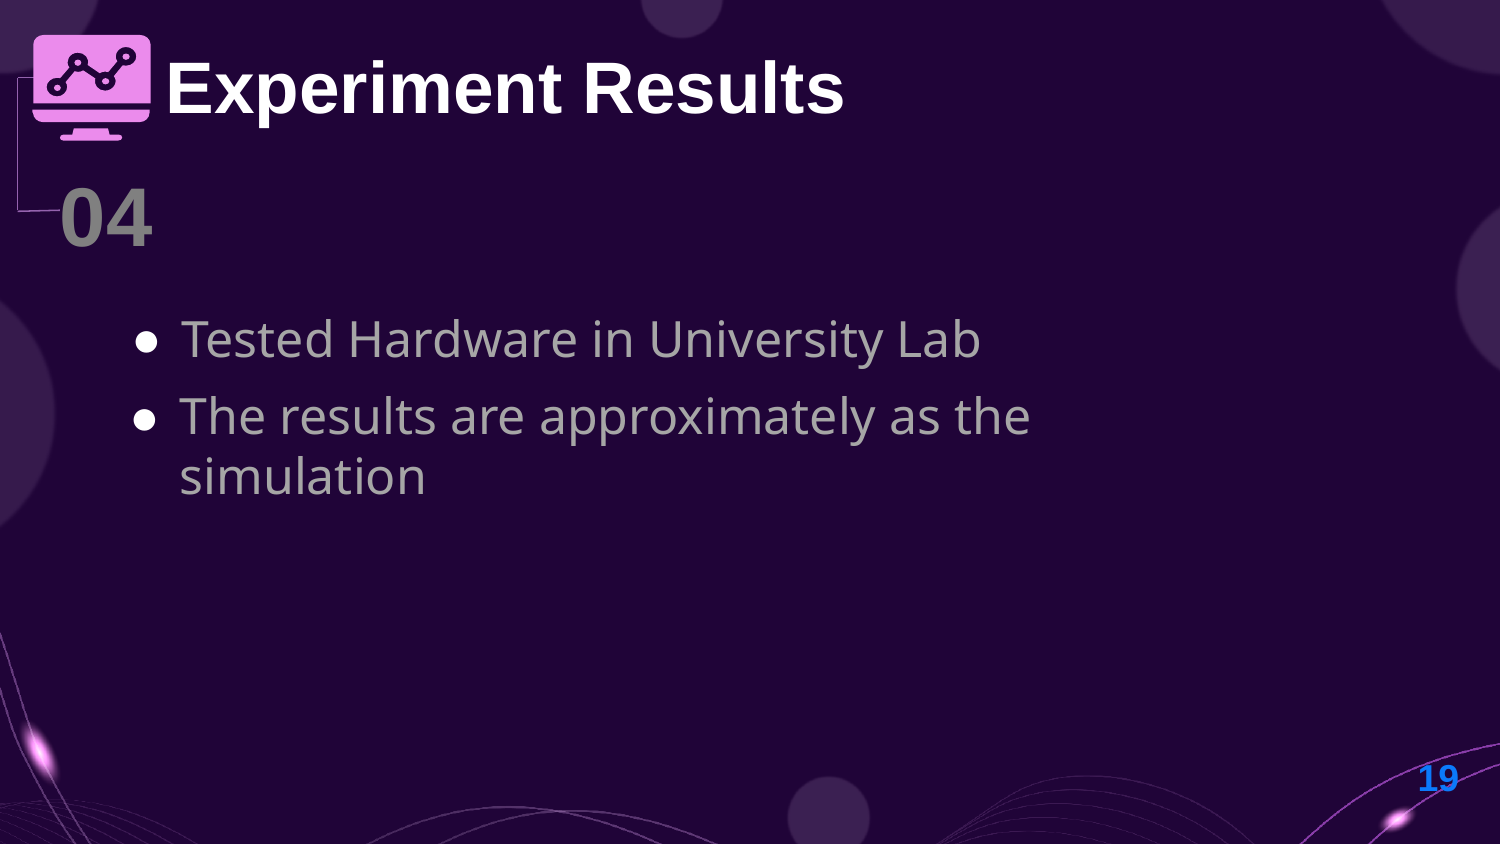

# Experiment Results

04
Tested Hardware in University Lab
The results are approximately as the simulation
19